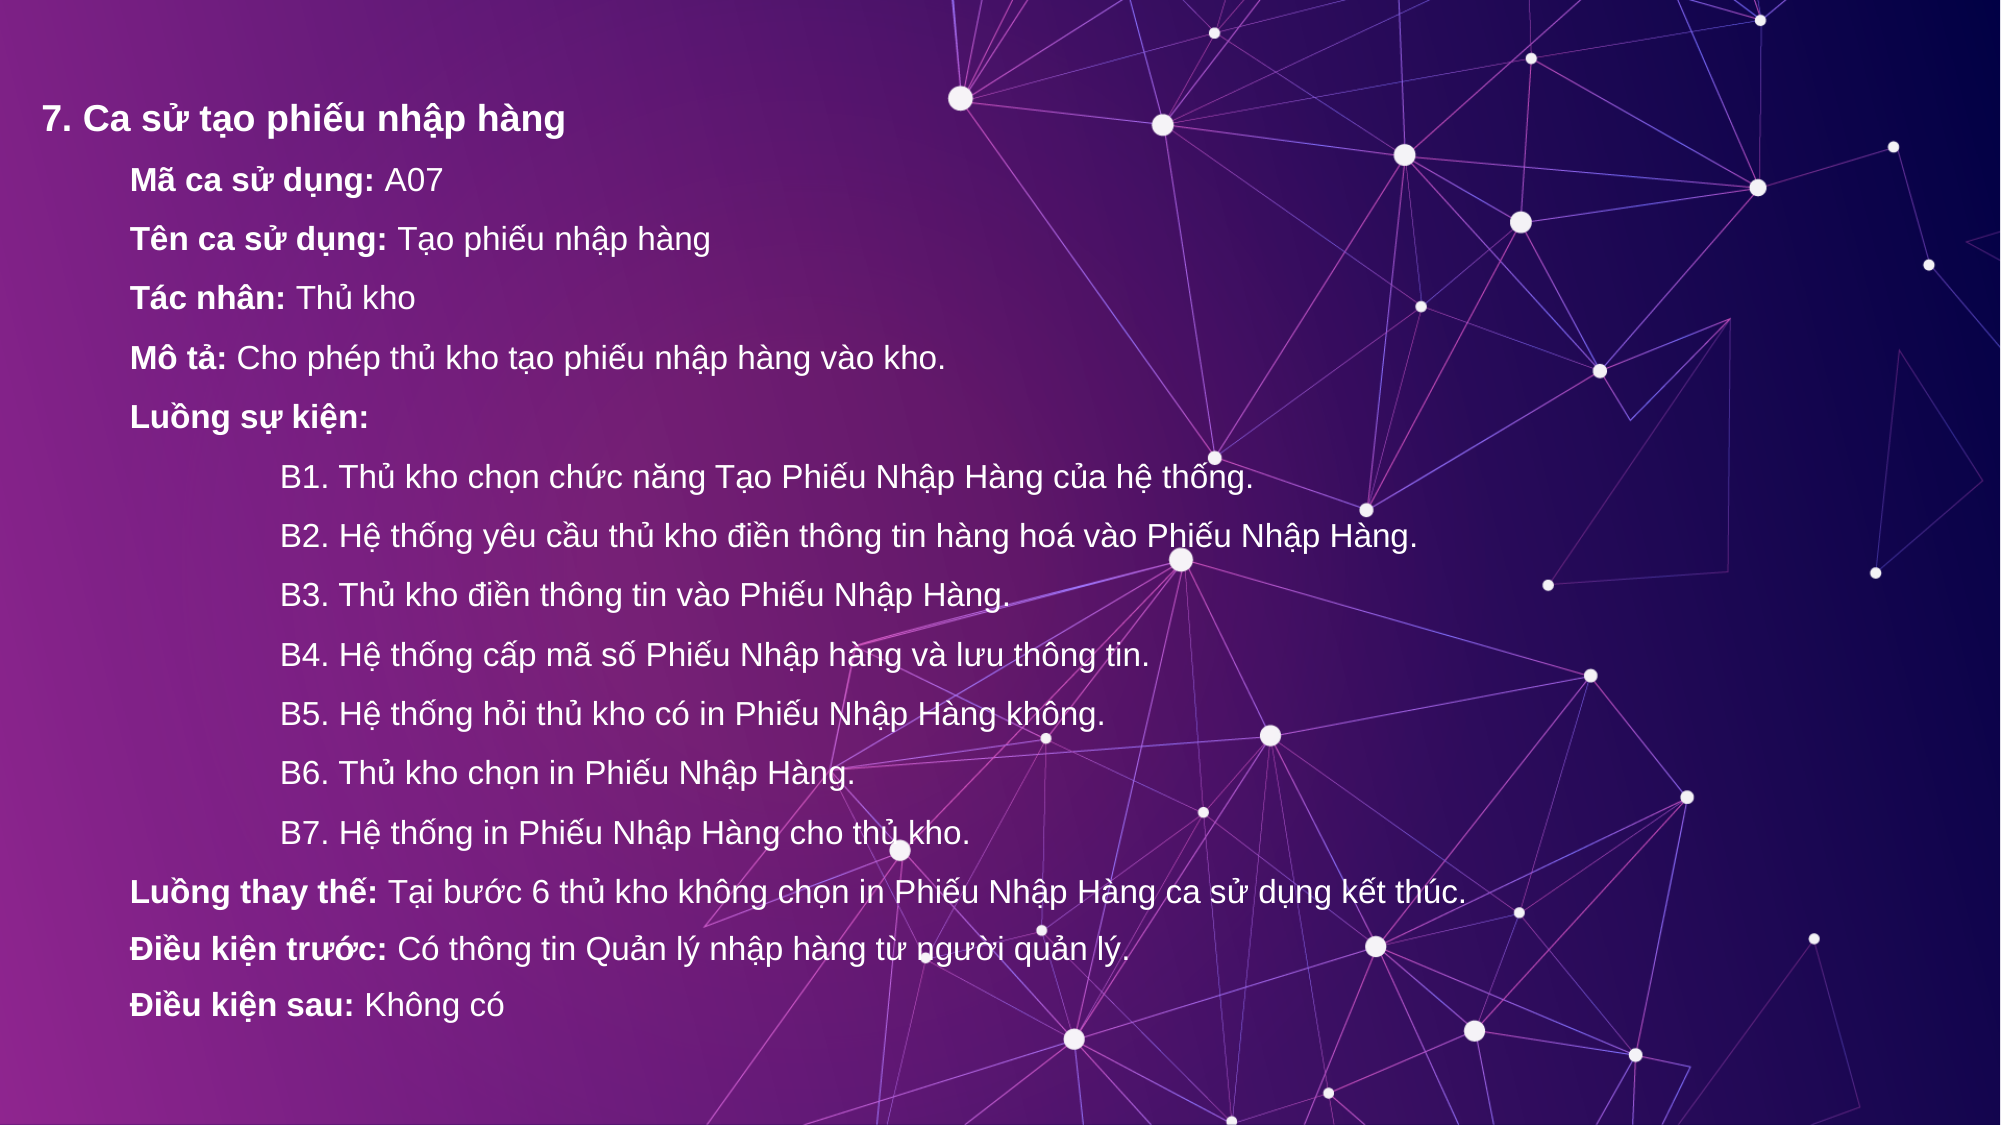

7. Ca sử tạo phiếu nhập hàng
Mã ca sử dụng: A07
Tên ca sử dụng: Tạo phiếu nhập hàng
Tác nhân: Thủ kho
Mô tả: Cho phép thủ kho tạo phiếu nhập hàng vào kho.
Luồng sự kiện:
	B1. Thủ kho chọn chức năng Tạo Phiếu Nhập Hàng của hệ thống.
	B2. Hệ thống yêu cầu thủ kho điền thông tin hàng hoá vào Phiếu Nhập Hàng.
	B3. Thủ kho điền thông tin vào Phiếu Nhập Hàng.
	B4. Hệ thống cấp mã số Phiếu Nhập hàng và lưu thông tin.
	B5. Hệ thống hỏi thủ kho có in Phiếu Nhập Hàng không.
	B6. Thủ kho chọn in Phiếu Nhập Hàng.
	B7. Hệ thống in Phiếu Nhập Hàng cho thủ kho.
Luồng thay thế: Tại bước 6 thủ kho không chọn in Phiếu Nhập Hàng ca sử dụng kết thúc.
Điều kiện trước: Có thông tin Quản lý nhập hàng từ người quản lý.
Điều kiện sau: Không có